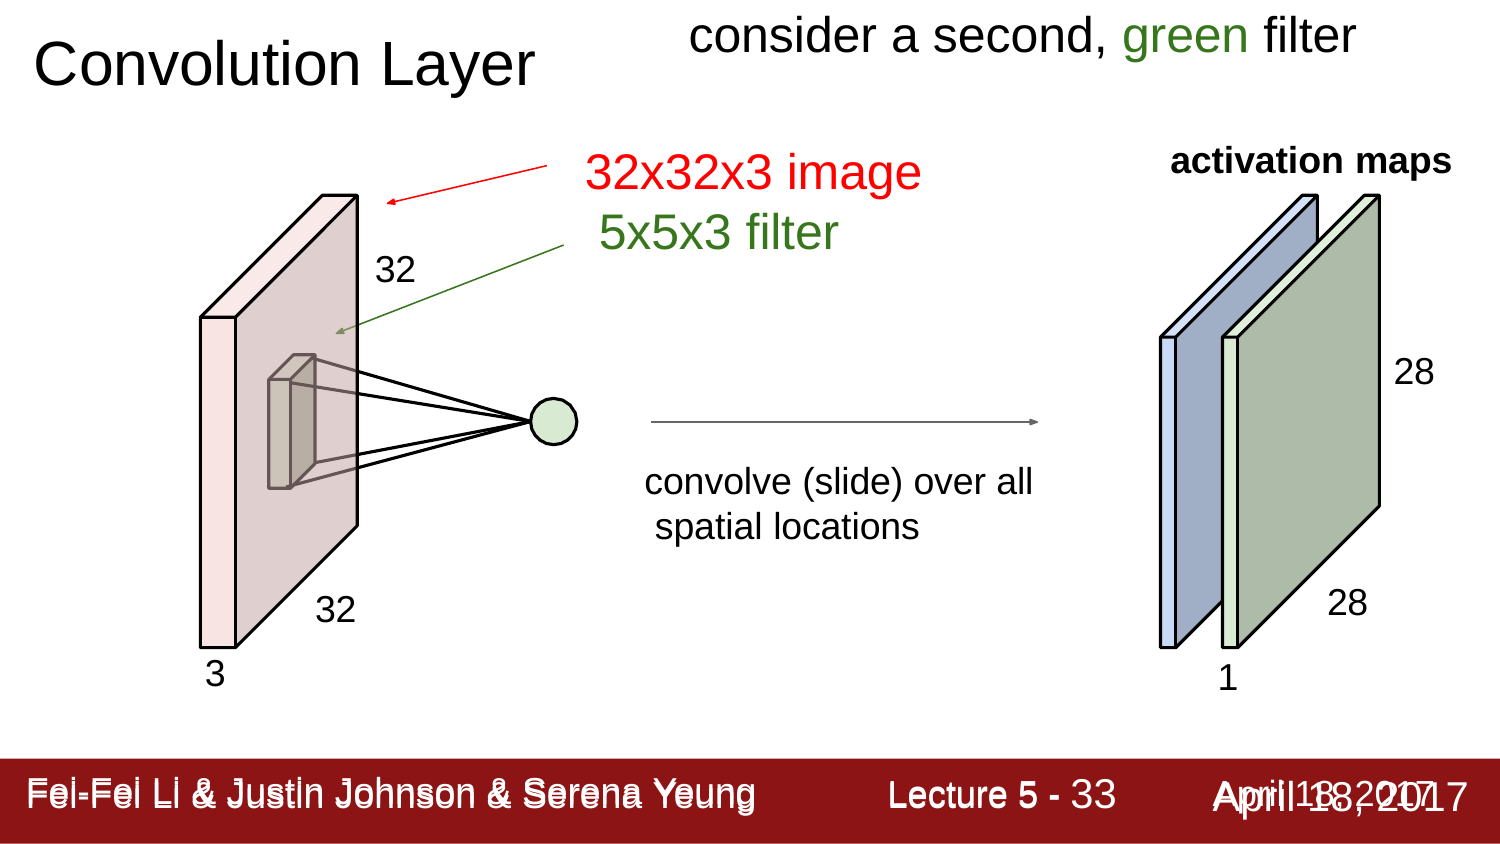

# consider a second, green filter
Convolution Layer
activation maps
32x32x3 image  5x5x3 filter

32

28

convolve (slide) over all  spatial locations
28
32
3
1
Lecture 5 - 33
April 18, 2017
Fei-Fei Li & Justin Johnson & Serena Yeung
Fei-Fei Li & Justin Johnson & Serena Yeung	Lecture 5 -	April 18, 2017